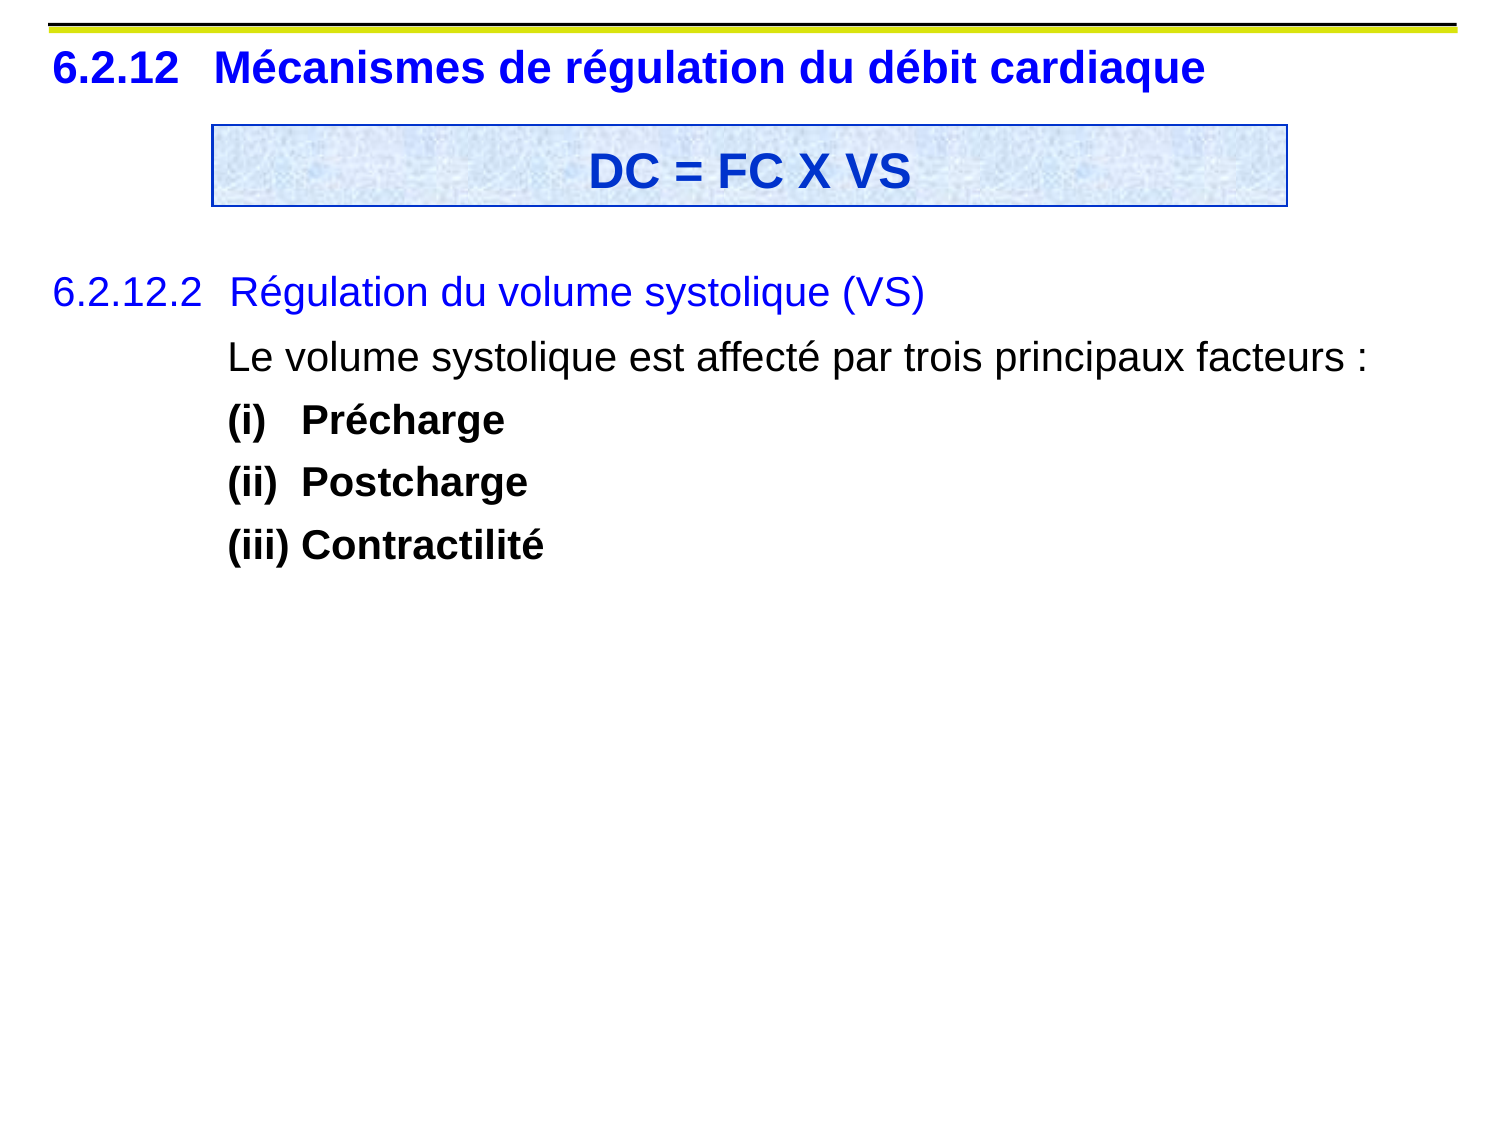

6.2.12	Mécanismes de régulation du débit cardiaque
DC = FC X VS
6.2.12.2	Régulation du volume systolique (VS)
Le volume systolique est affecté par trois principaux facteurs :
Précharge
Postcharge
Contractilité